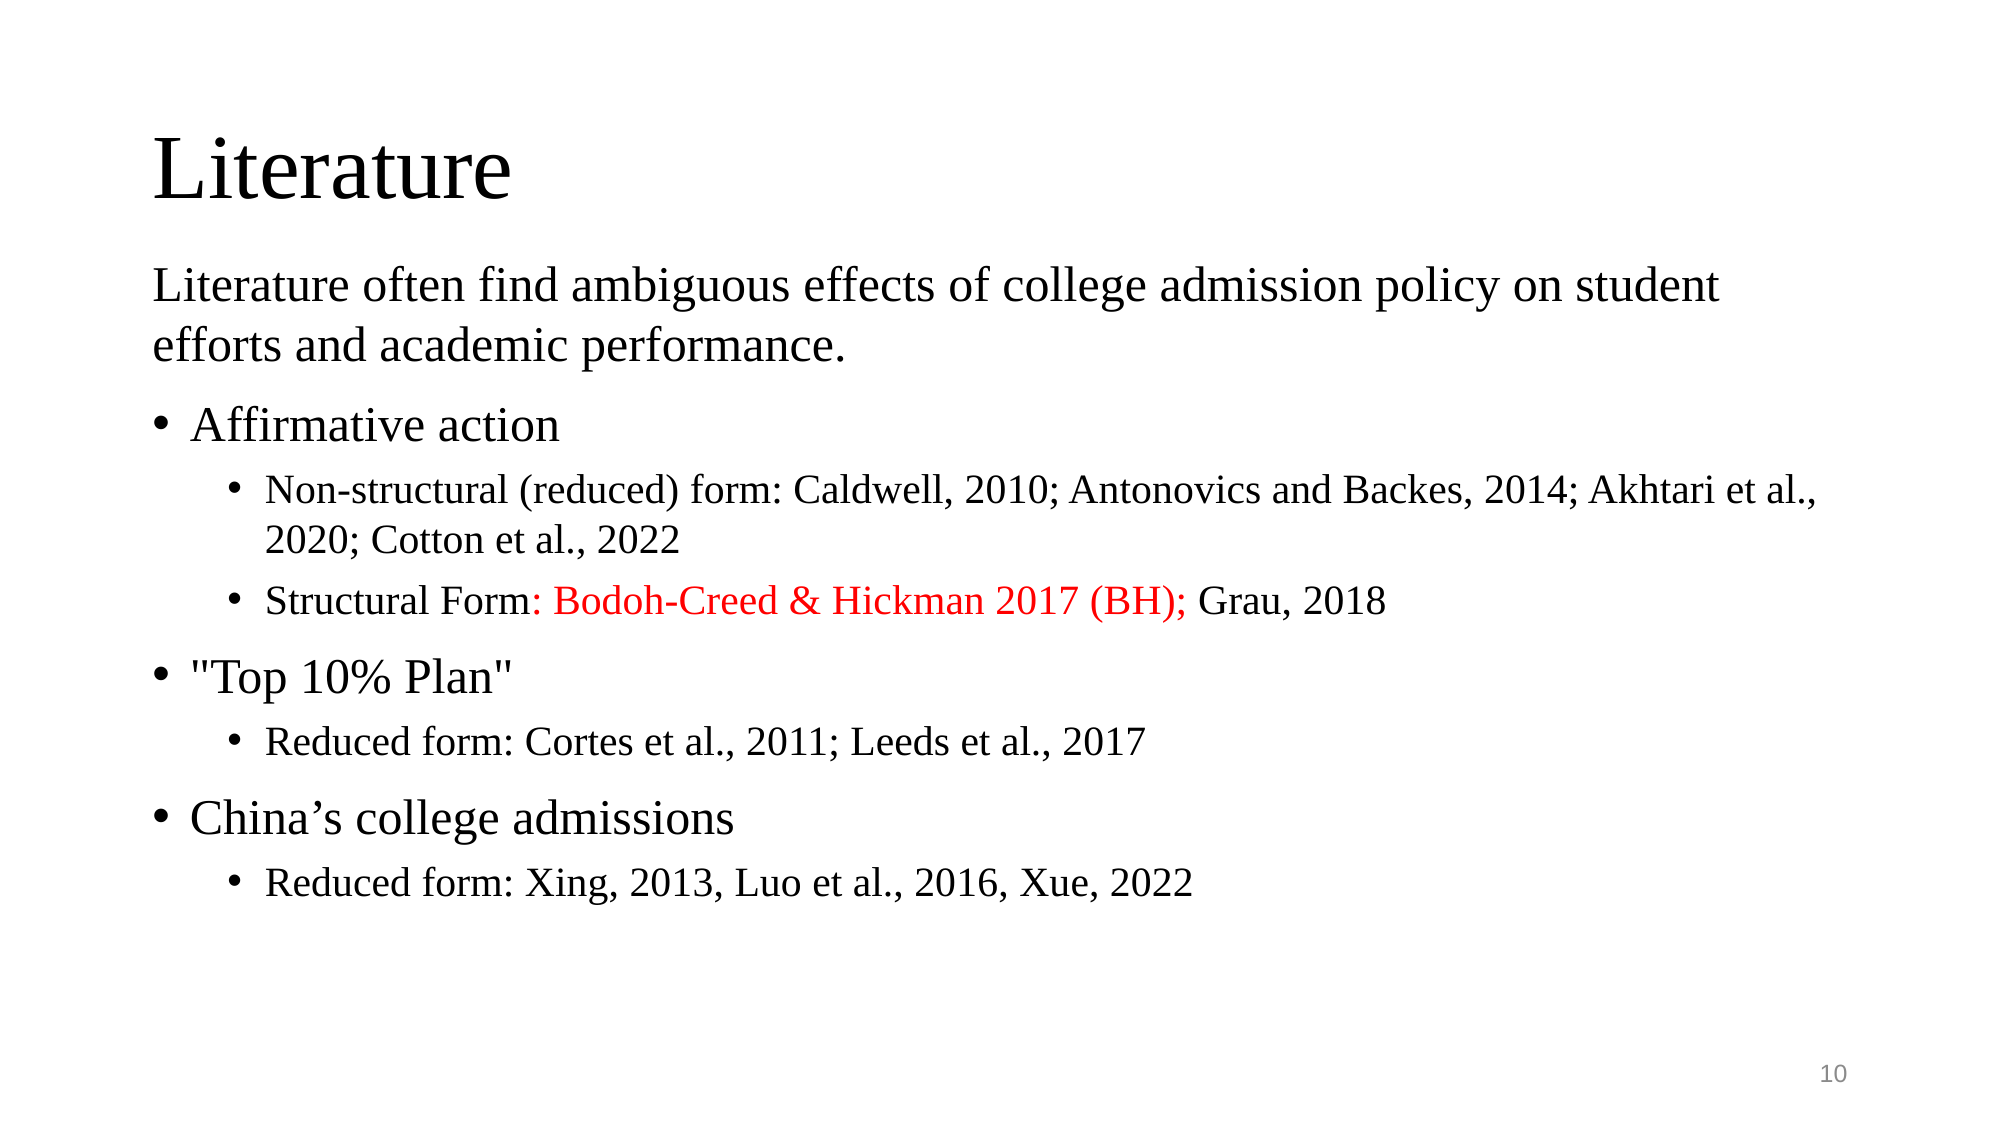

# Literature
Literature often find ambiguous effects of college admission policy on student efforts and academic performance.
Affirmative action
Non-structural (reduced) form: Caldwell, 2010; Antonovics and Backes, 2014; Akhtari et al., 2020; Cotton et al., 2022
Structural Form: Bodoh-Creed & Hickman 2017 (BH); Grau, 2018
"Top 10% Plan"
Reduced form: Cortes et al., 2011; Leeds et al., 2017
China’s college admissions
Reduced form: Xing, 2013, Luo et al., 2016, Xue, 2022

10